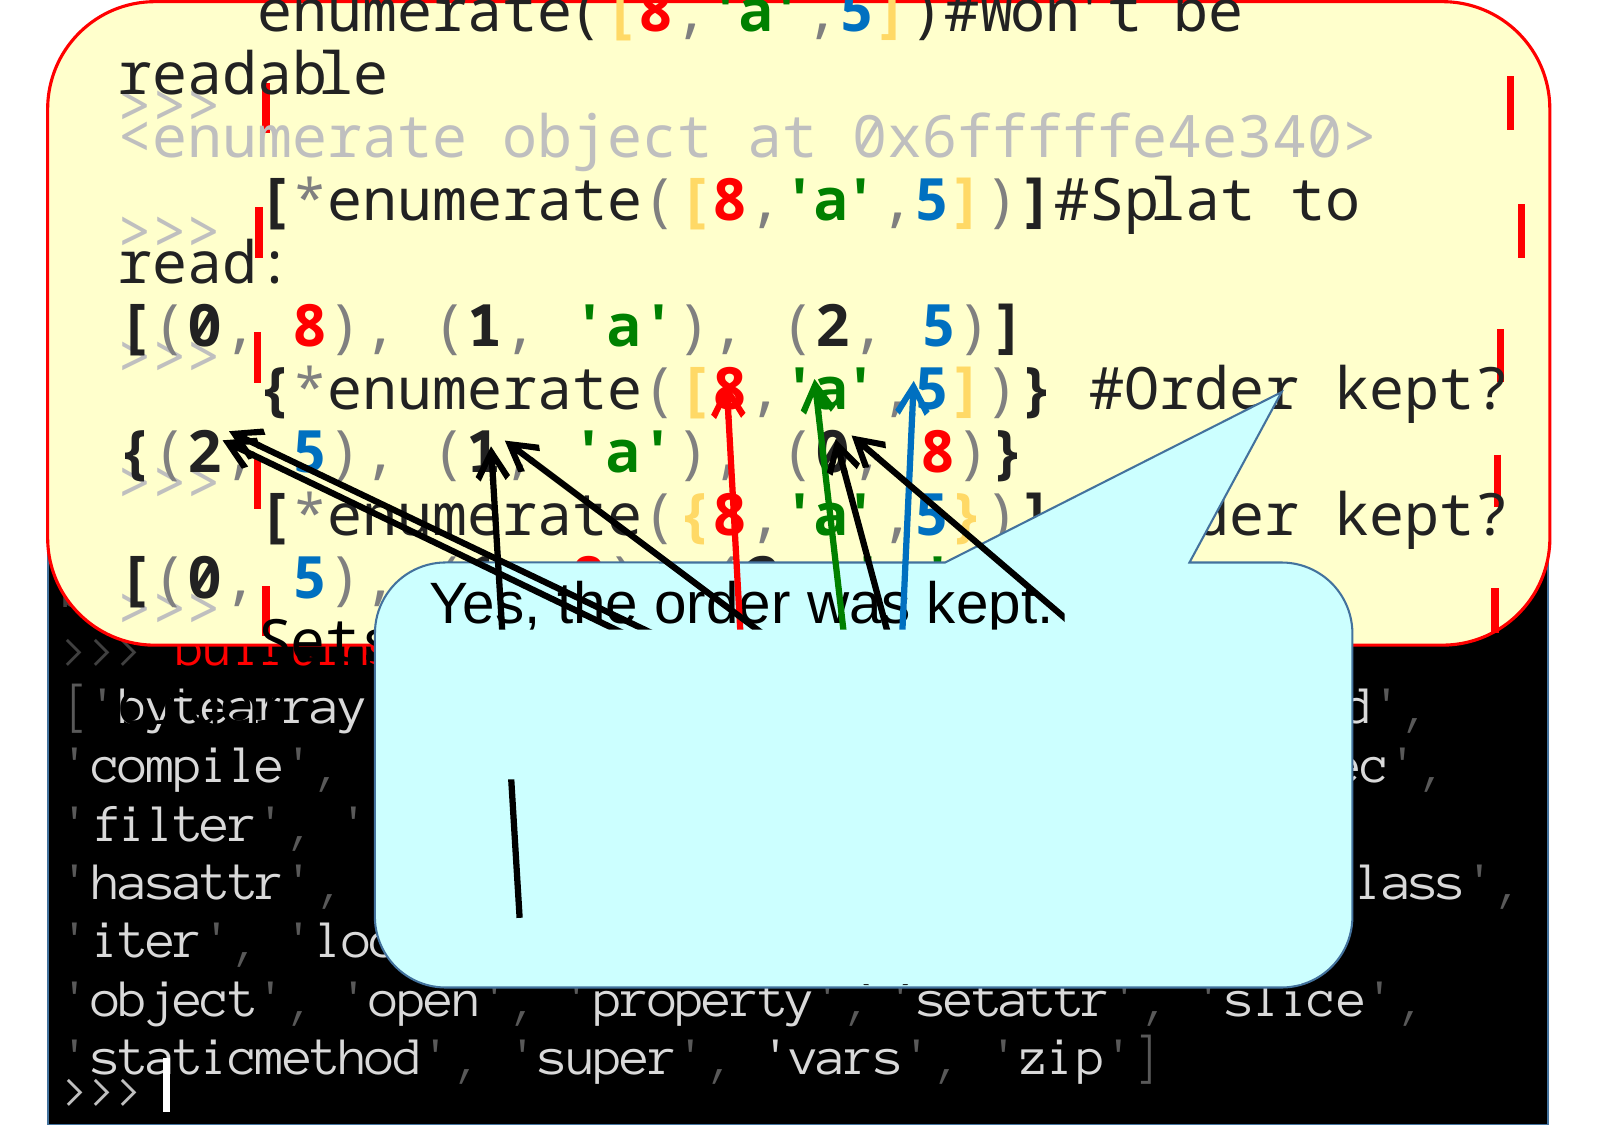

Builtins We Will Cover Later…
Turns each element into a  numbered pair:
    enumerate([8,'a',5])#Won't be readable
<enumerate object at 0x6fffffe4e340>
    [*enumerate([8,'a',5])]#Splat to read:
[(0, 8), (1, 'a'), (2, 5)]
    {*enumerate([8,'a',5])}.#Order kept?
{(2, 5), (1, 'a'), (0, 8)}
    [*enumerate({8,'a',5})].#Order kept?
[(0, 5), (1, 8), (2, 'a')]
    Sets enumerate in unpredictable order

>>>

>>>

>>>

>>>

>>>
'compile', 'delattr', 'dir', 'enumerate', 'eval',
'exec', 'filter', 'frozenset', 'getattr', 'globals',
'hasattr', 'hash', 'help', 'id', 'isinstance', 'issubclass', 'iter', 'locals', 'map', 'memoryview', 'next', 'object', 'open', 'property', 'setattr',
'slice', 'staticmethod', 'super', 'vars', 'zip']
>>> builtinsWeWillCoverL8R = _
>>> builtinsWeWillCoverL8R.remove('dir').remove('help')
>>> builtinsWeWillCoverL8R
['bytearray', 'bytes', 'callable', 'classmethod', 'compile', 'delattr', 'enumerate', 'eval', 'exec', 'filter', 'frozenset', 'getattr', 'globals', 'hasattr', 'hash', 'id', 'isinstance', 'issubclass', 'iter', 'locals', 'map', 'memoryview', 'next', 'object', 'open', 'property', 'setattr', 'slice',
'staticmethod', 'super', 'vars', 'zip']

Yes, the order was kept. Although the set's elements are displayed in an unpredictable order, the original 0th element (8) is enumerated as 0, the 1th element ('a') is enumerated as 1, and the 2th (5) numbers as 2.

>>>